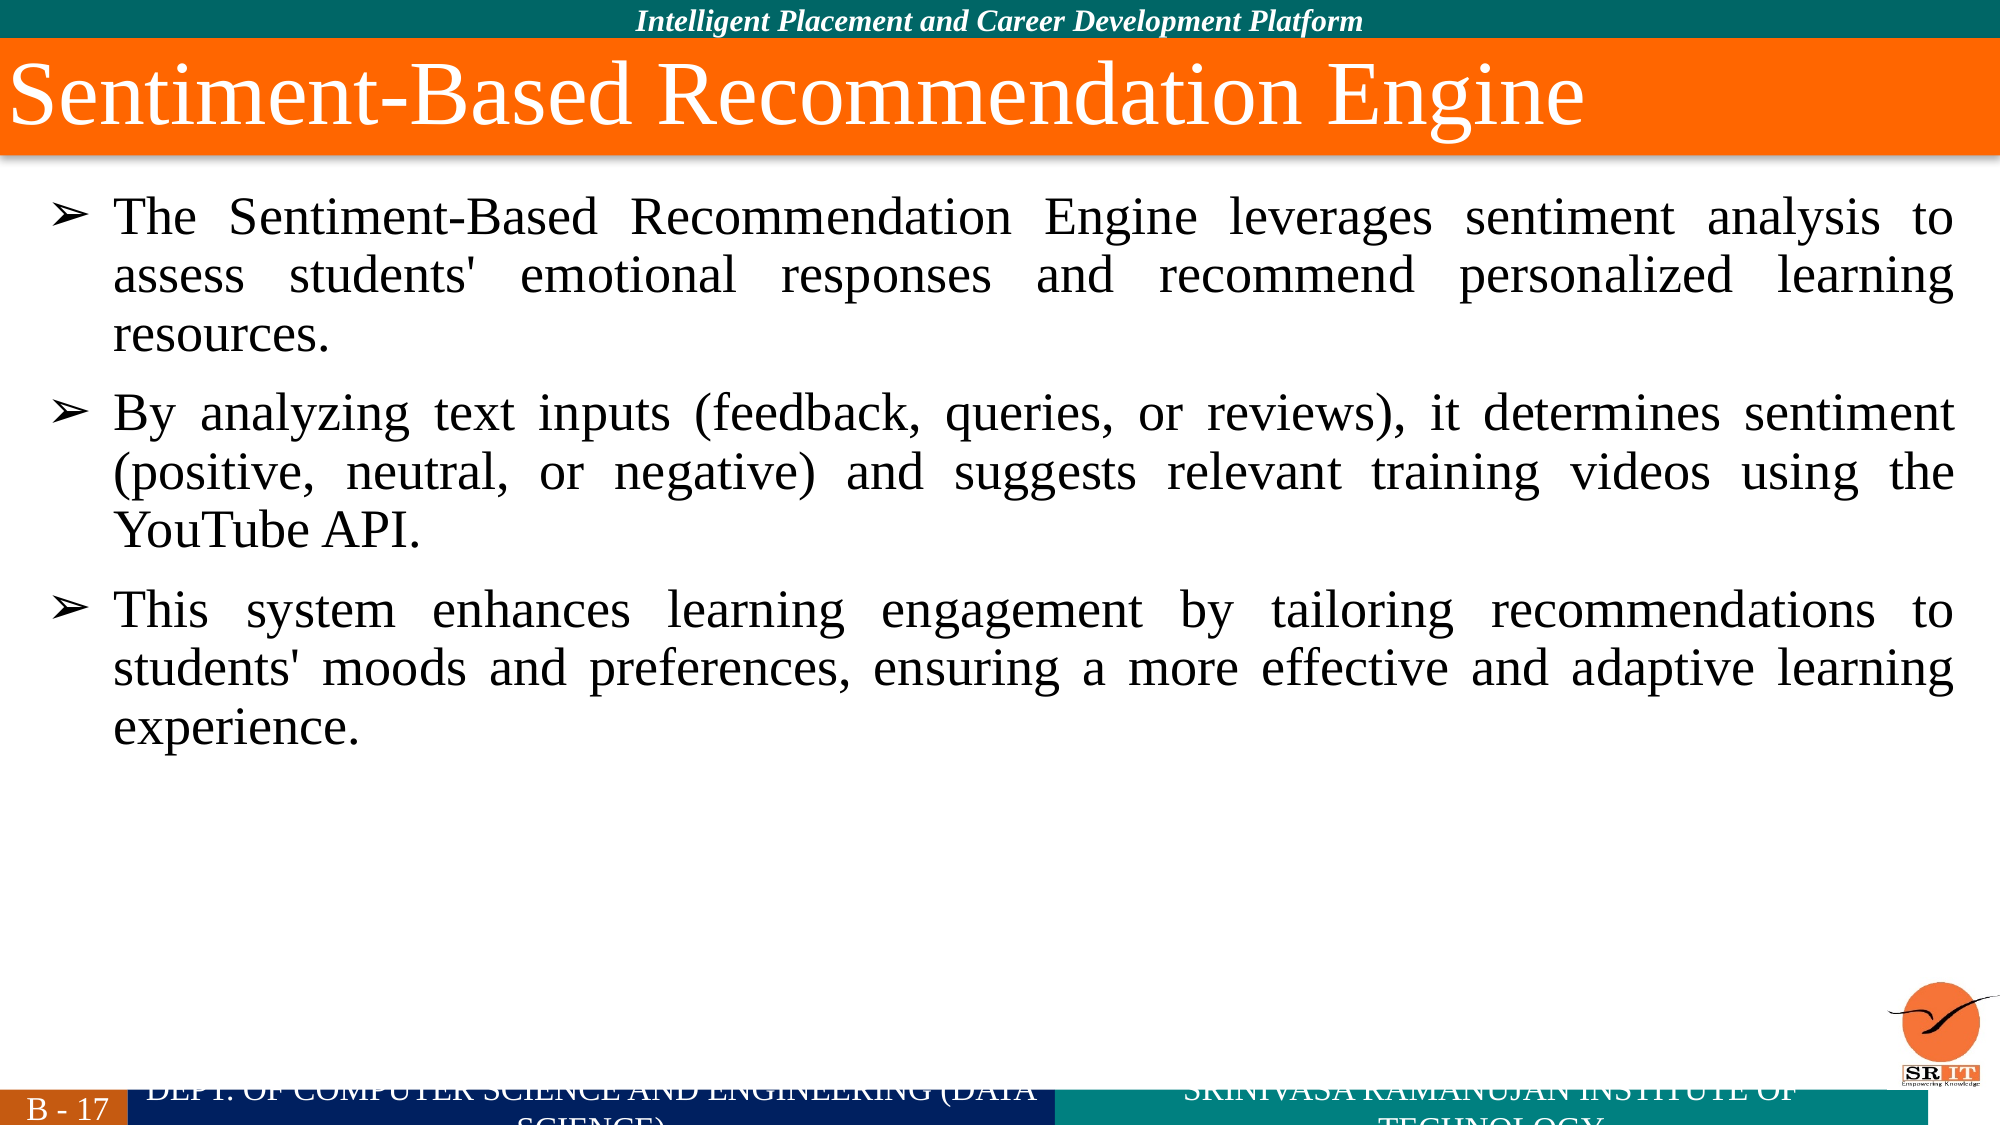

# Sentiment-Based Recommendation Engine
The Sentiment-Based Recommendation Engine leverages sentiment analysis to assess students' emotional responses and recommend personalized learning resources.
By analyzing text inputs (feedback, queries, or reviews), it determines sentiment (positive, neutral, or negative) and suggests relevant training videos using the YouTube API.
This system enhances learning engagement by tailoring recommendations to students' moods and preferences, ensuring a more effective and adaptive learning experience.